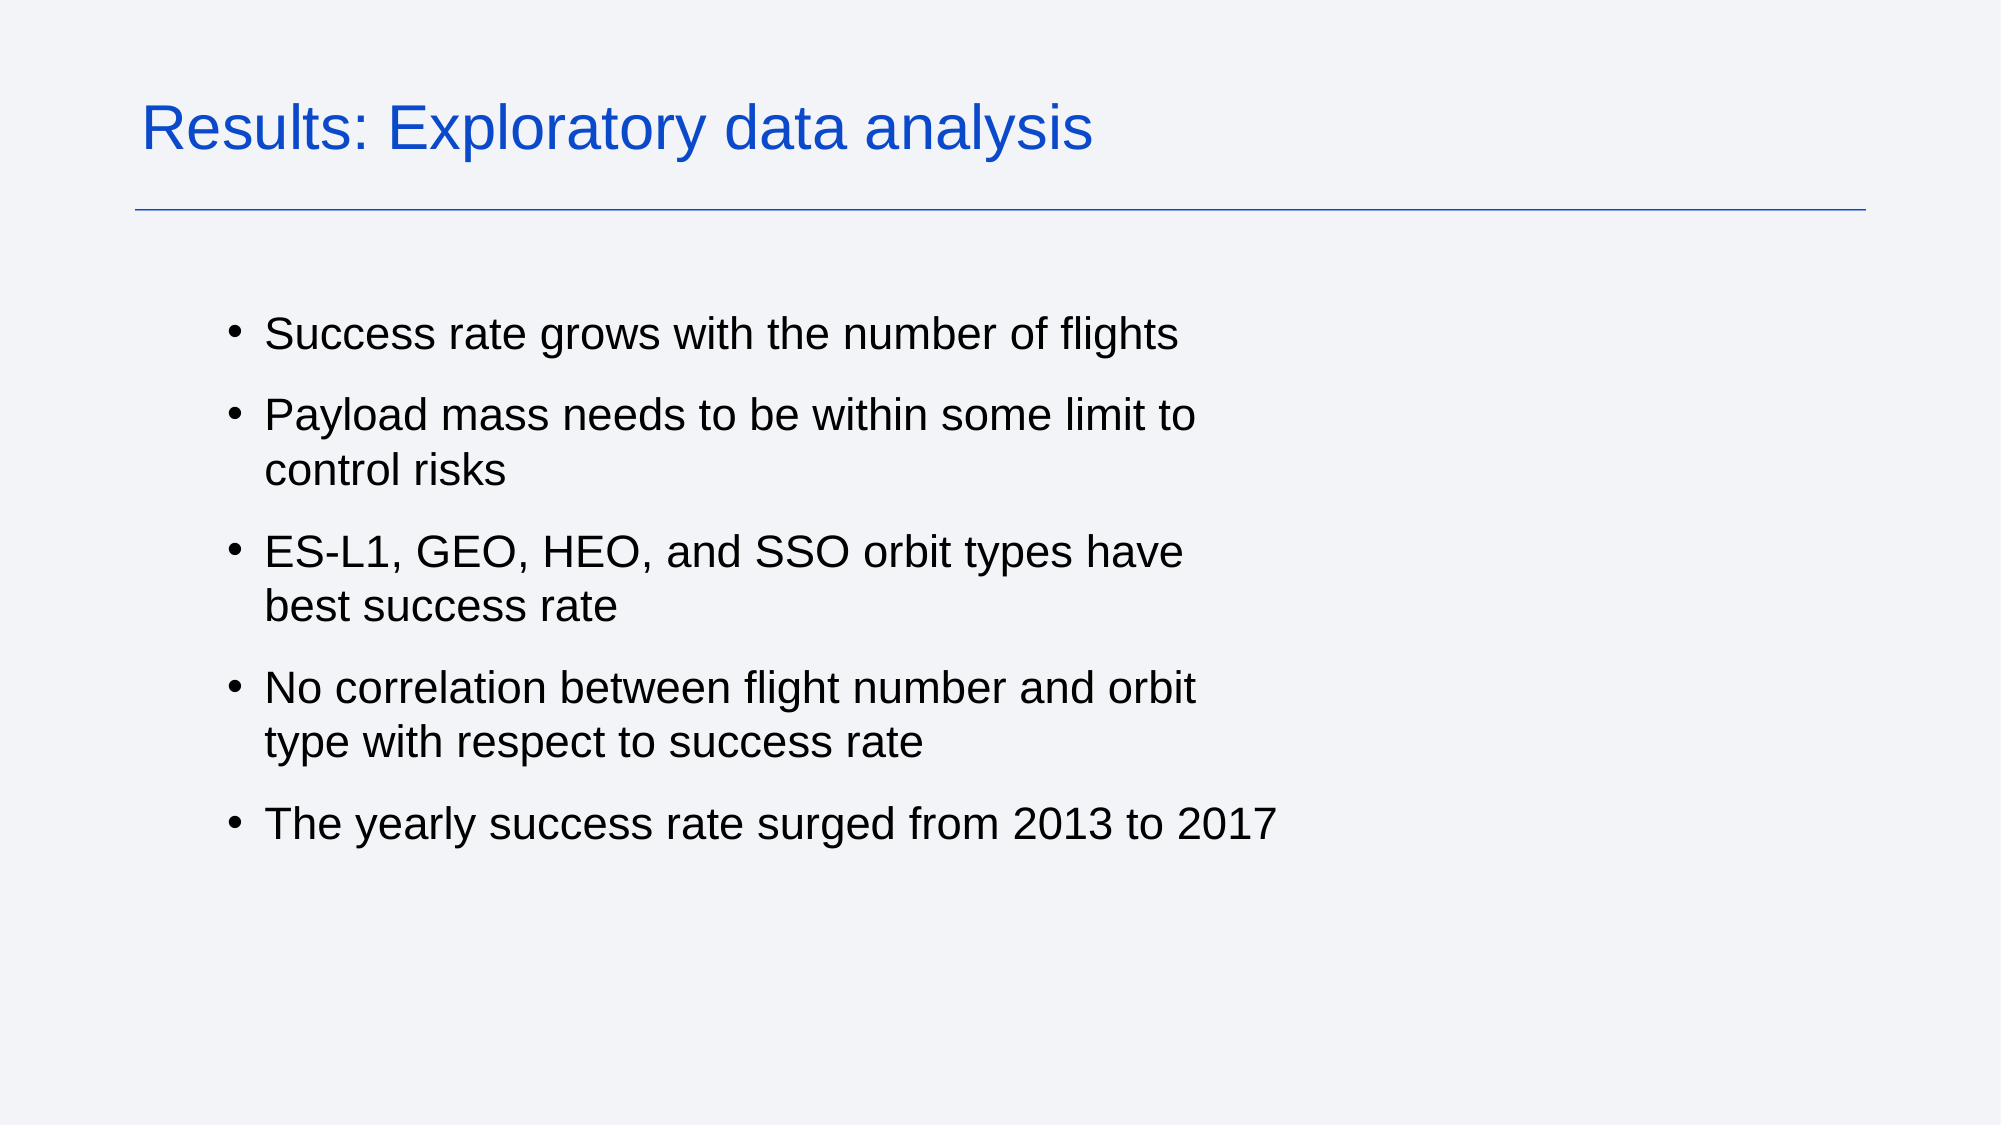

Results: Exploratory data analysis
Success rate grows with the number of flights
Payload mass needs to be within some limit to control risks
ES-L1, GEO, HEO, and SSO orbit types have best success rate
No correlation between flight number and orbit type with respect to success rate
The yearly success rate surged from 2013 to 2017
16